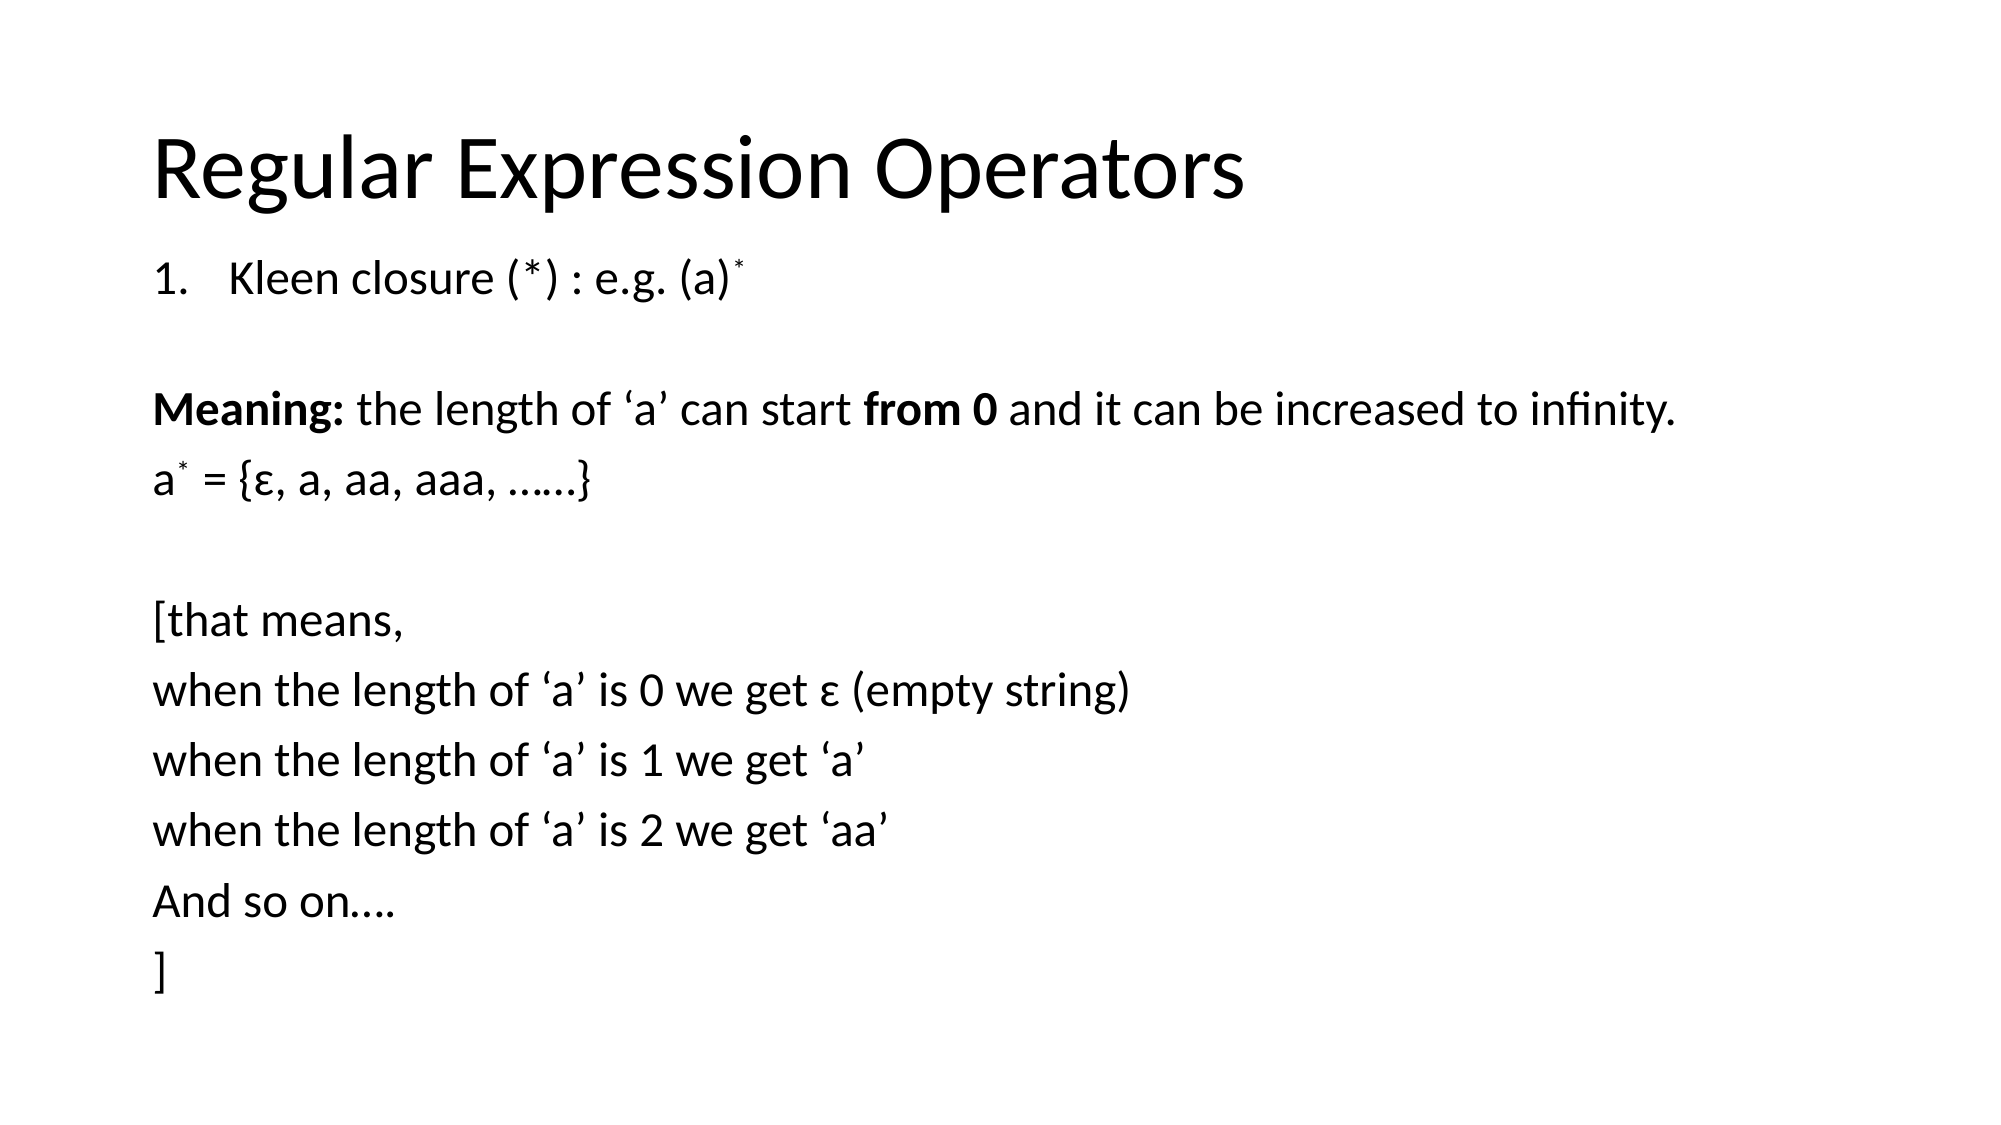

# Regular Expression Operators
Kleen closure (*) : e.g. (a)*

Meaning: the length of ‘a’ can start from 0 and it can be increased to infinity.
a*  = {ɛ, a, aa, aaa, ……}

[that means,
when the length of ‘a’ is 0 we get ɛ (empty string)
when the length of ‘a’ is 1 we get ‘a’
when the length of ‘a’ is 2 we get ‘aa’
And so on….
]